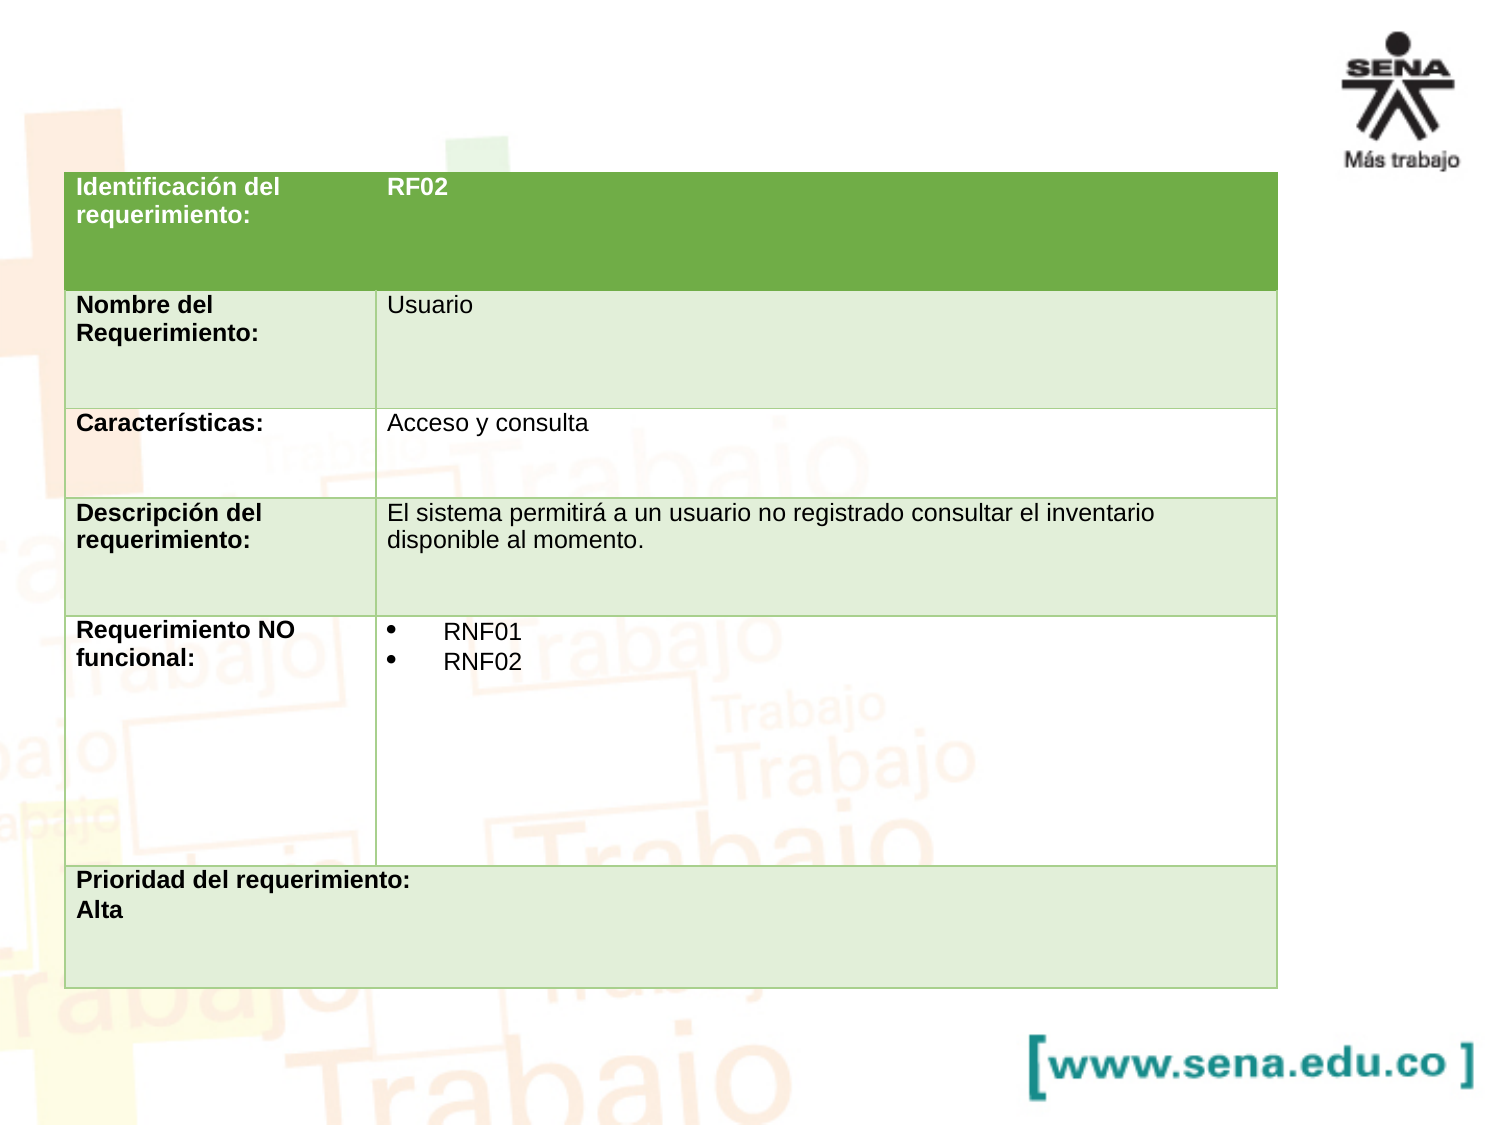

| Identificación del requerimiento: | RF02 |
| --- | --- |
| Nombre del Requerimiento: | Usuario |
| Características: | Acceso y consulta |
| Descripción del requerimiento: | El sistema permitirá a un usuario no registrado consultar el inventario disponible al momento. |
| Requerimiento NO funcional: | RNF01 RNF02 |
| Prioridad del requerimiento: Alta |  |